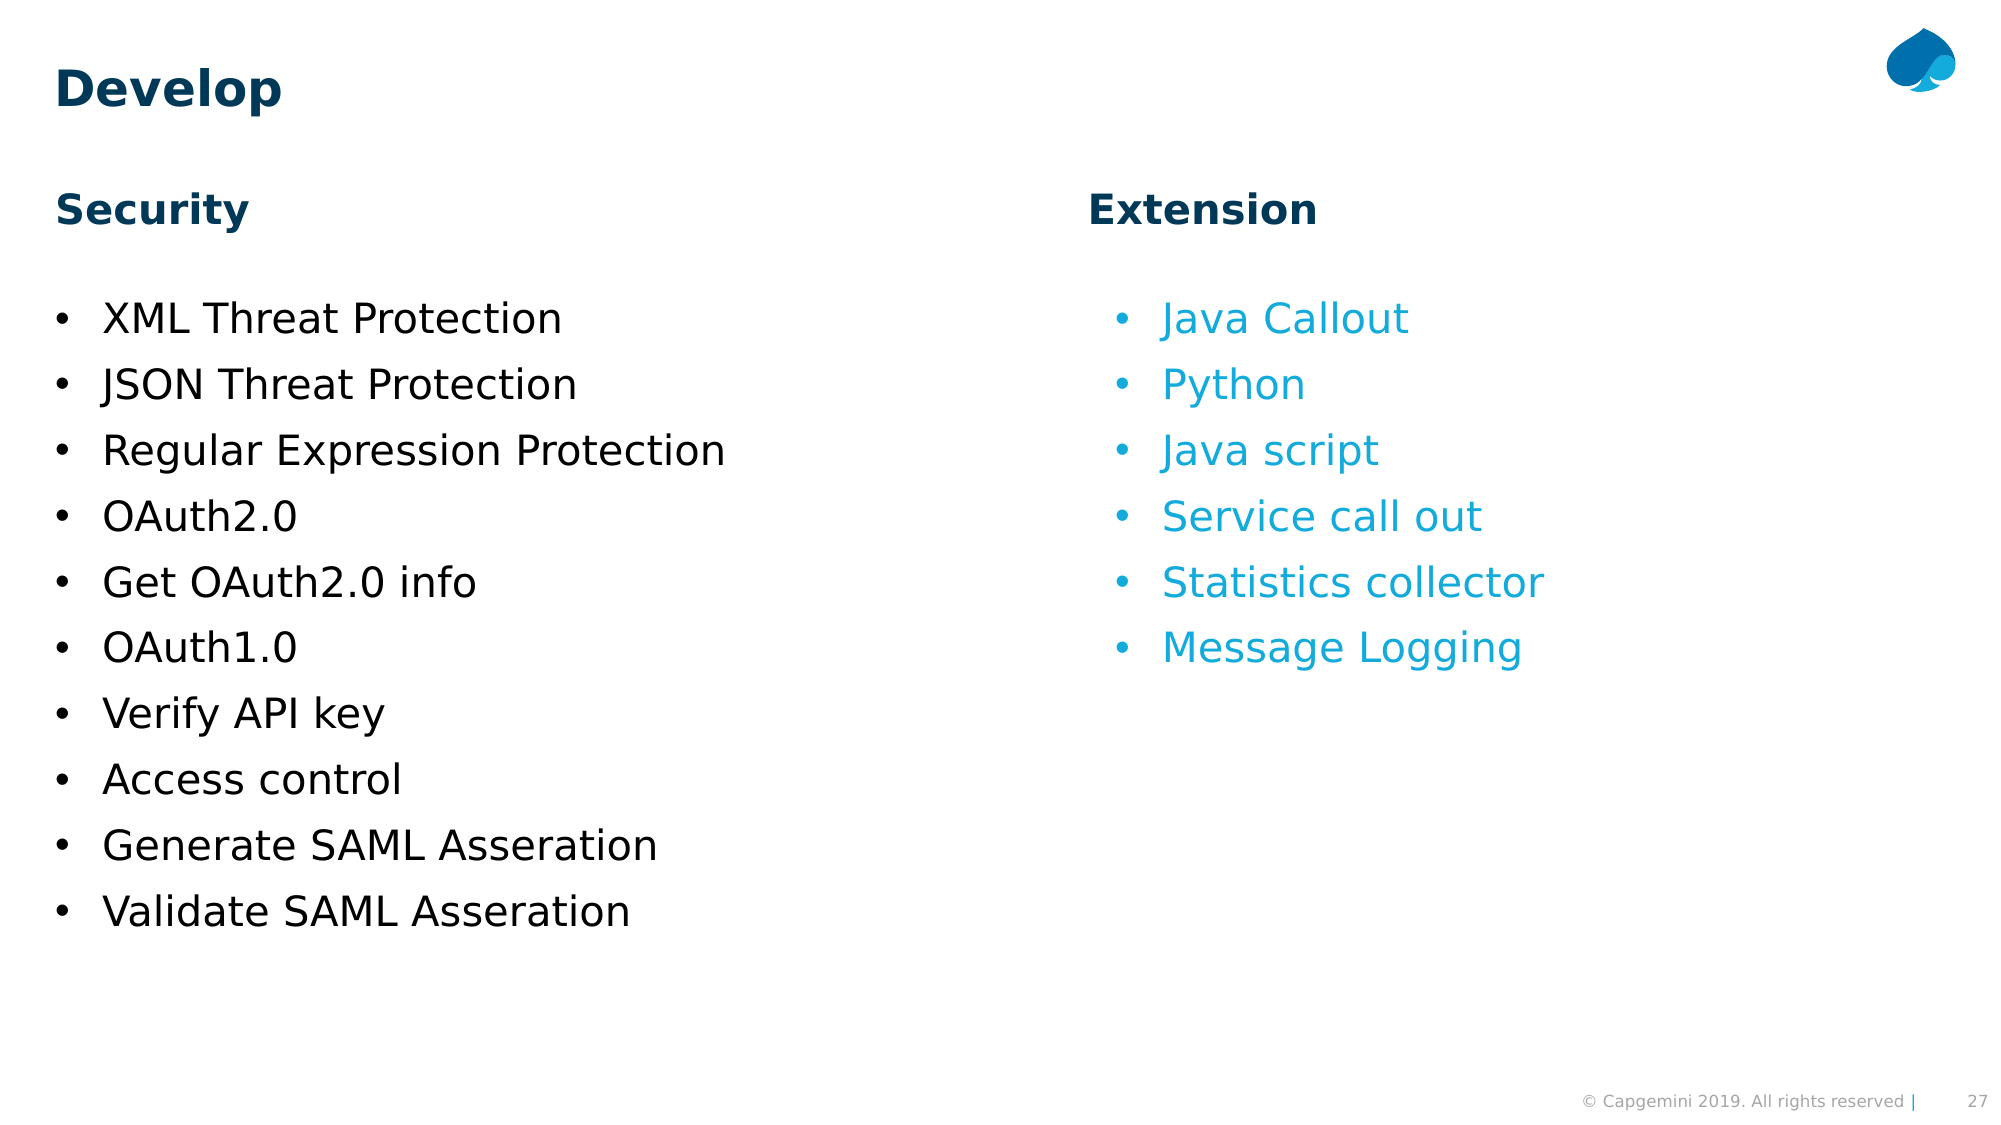

# Develop
Security
Extension
Java Callout
Python
Java script
Service call out
Statistics collector
Message Logging
XML Threat Protection
JSON Threat Protection
Regular Expression Protection
OAuth2.0
Get OAuth2.0 info
OAuth1.0
Verify API key
Access control
Generate SAML Asseration
Validate SAML Asseration